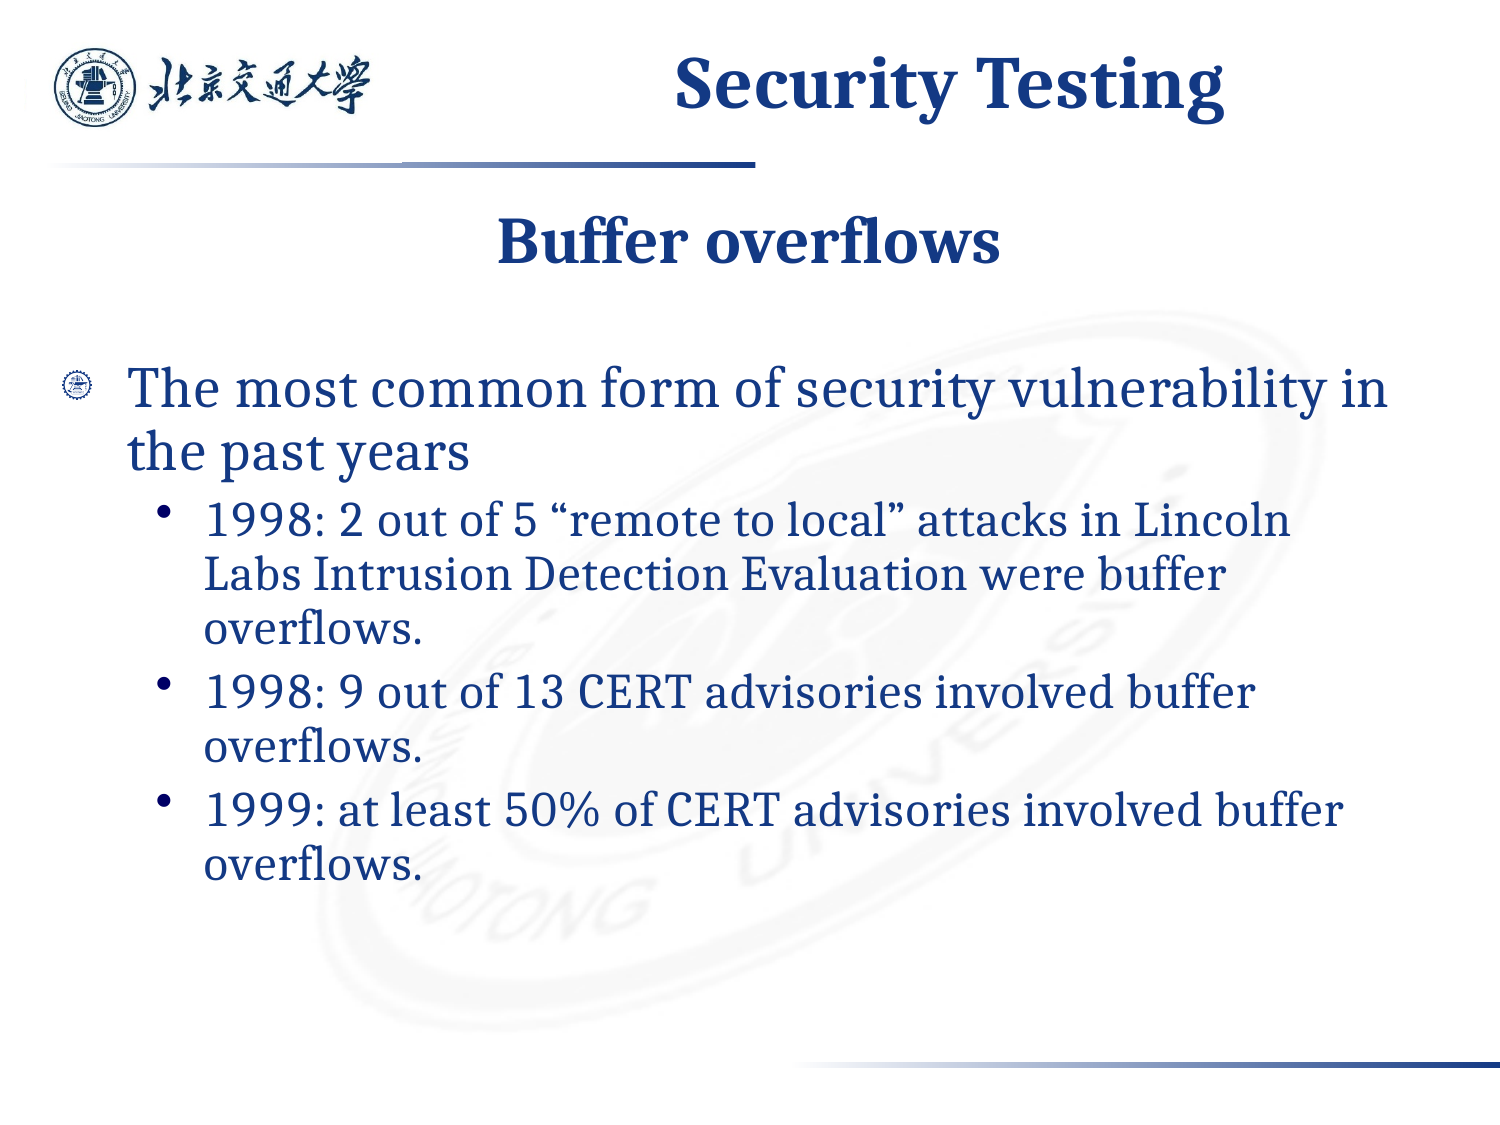

# Security Testing
Buffer overflows
The most common form of security vulnerability in the past years
1998: 2 out of 5 “remote to local” attacks in Lincoln Labs Intrusion Detection Evaluation were buffer overflows.
1998: 9 out of 13 CERT advisories involved buffer overflows.
1999: at least 50% of CERT advisories involved buffer overflows.